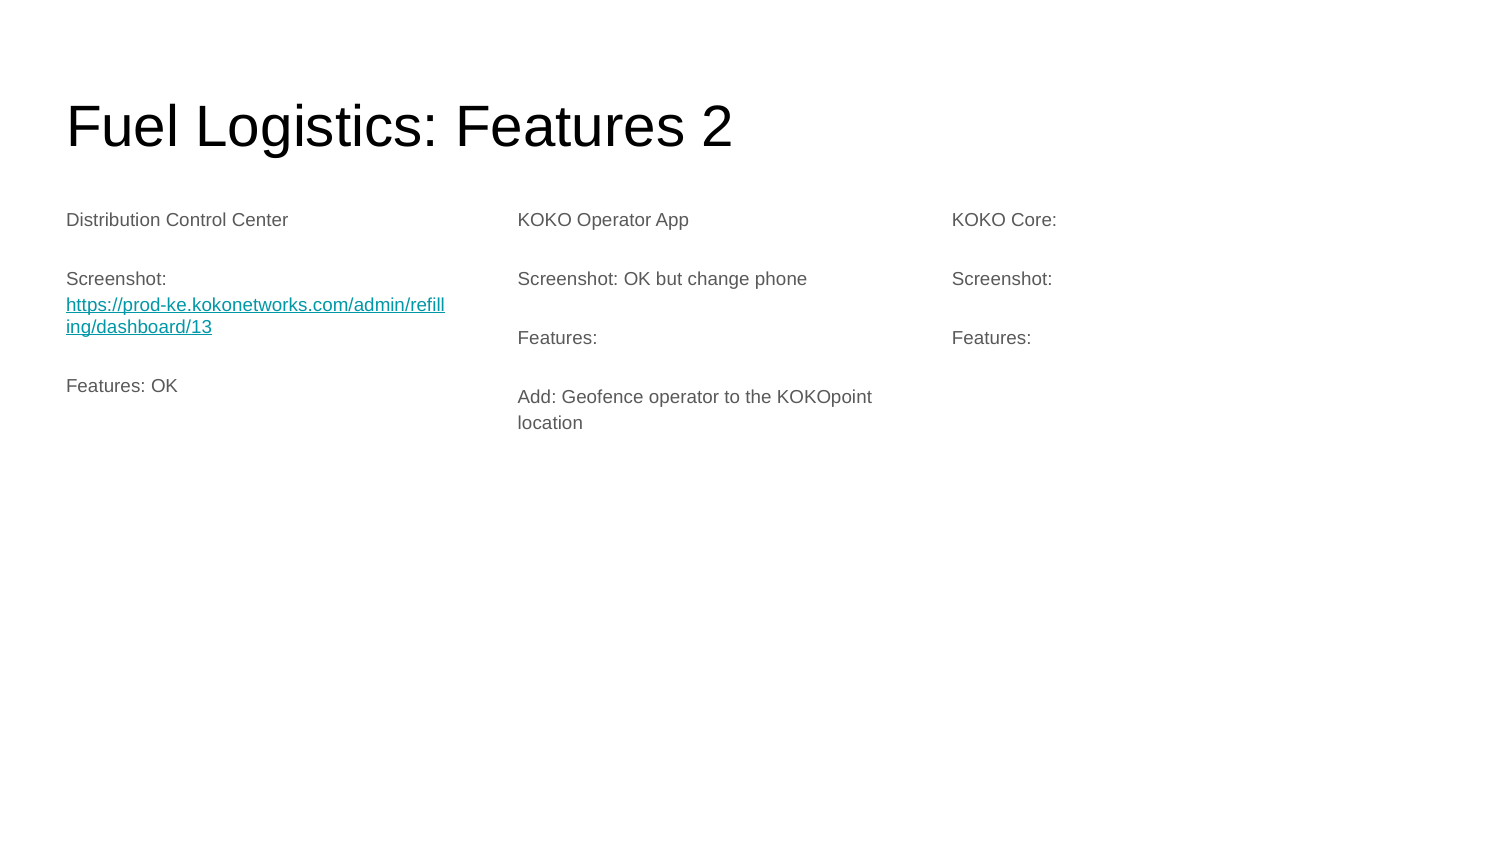

# Fuel Logistics: Features 2

Distribution Control Center
Screenshot: https://prod-ke.kokonetworks.com/admin/refilling/dashboard/13
Features: OK
KOKO Operator App
Screenshot: OK but change phone
Features:
Add: Geofence operator to the KOKOpoint location
KOKO Core:
Screenshot:
Features: